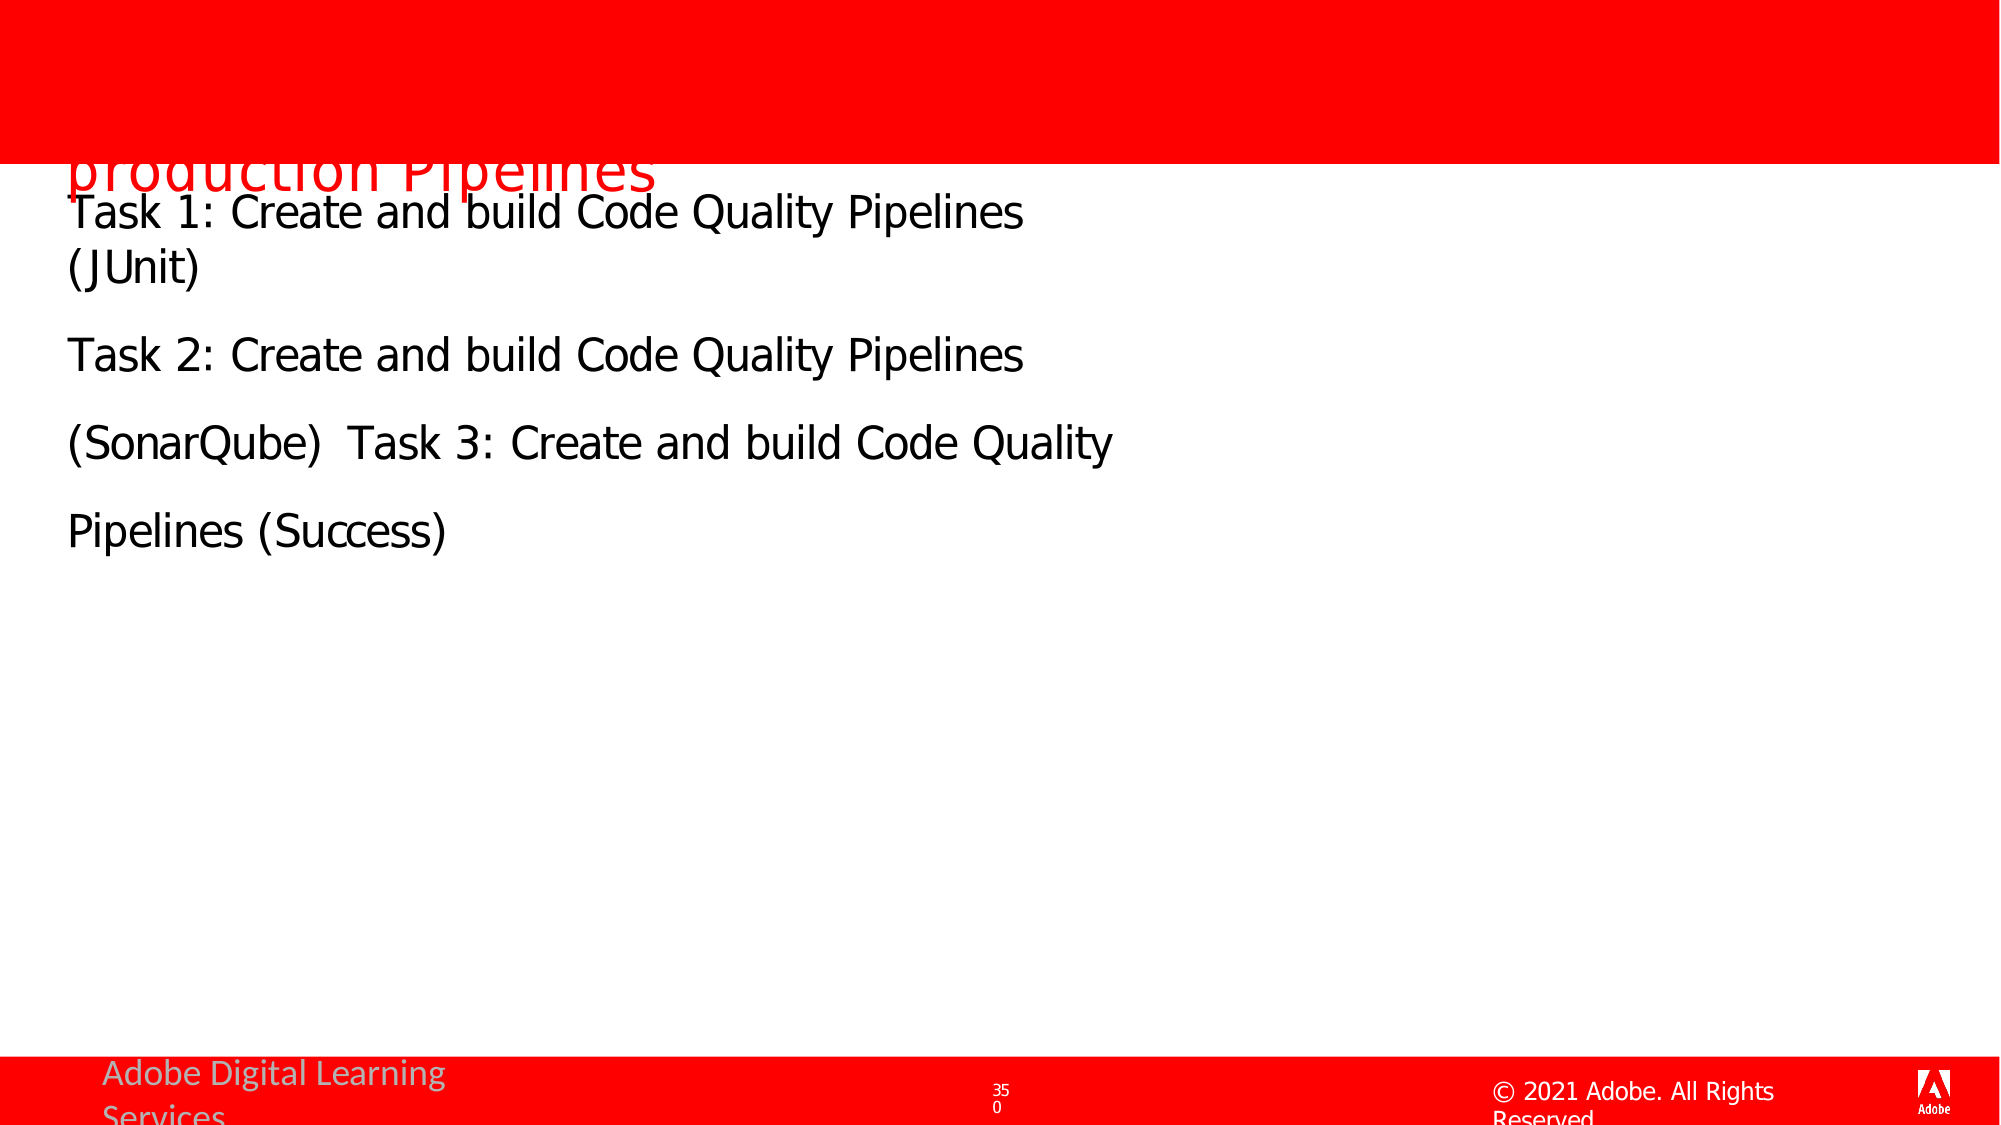

# Exercise 1:	Create and Build Non-production Pipelines
Task 1: Create and build Code Quality Pipelines (JUnit)
Task 2: Create and build Code Quality Pipelines (SonarQube)  Task 3: Create and build Code Quality Pipelines (Success)
Adobe Digital Learning Services
© 2021 Adobe. All Rights Reserved
350